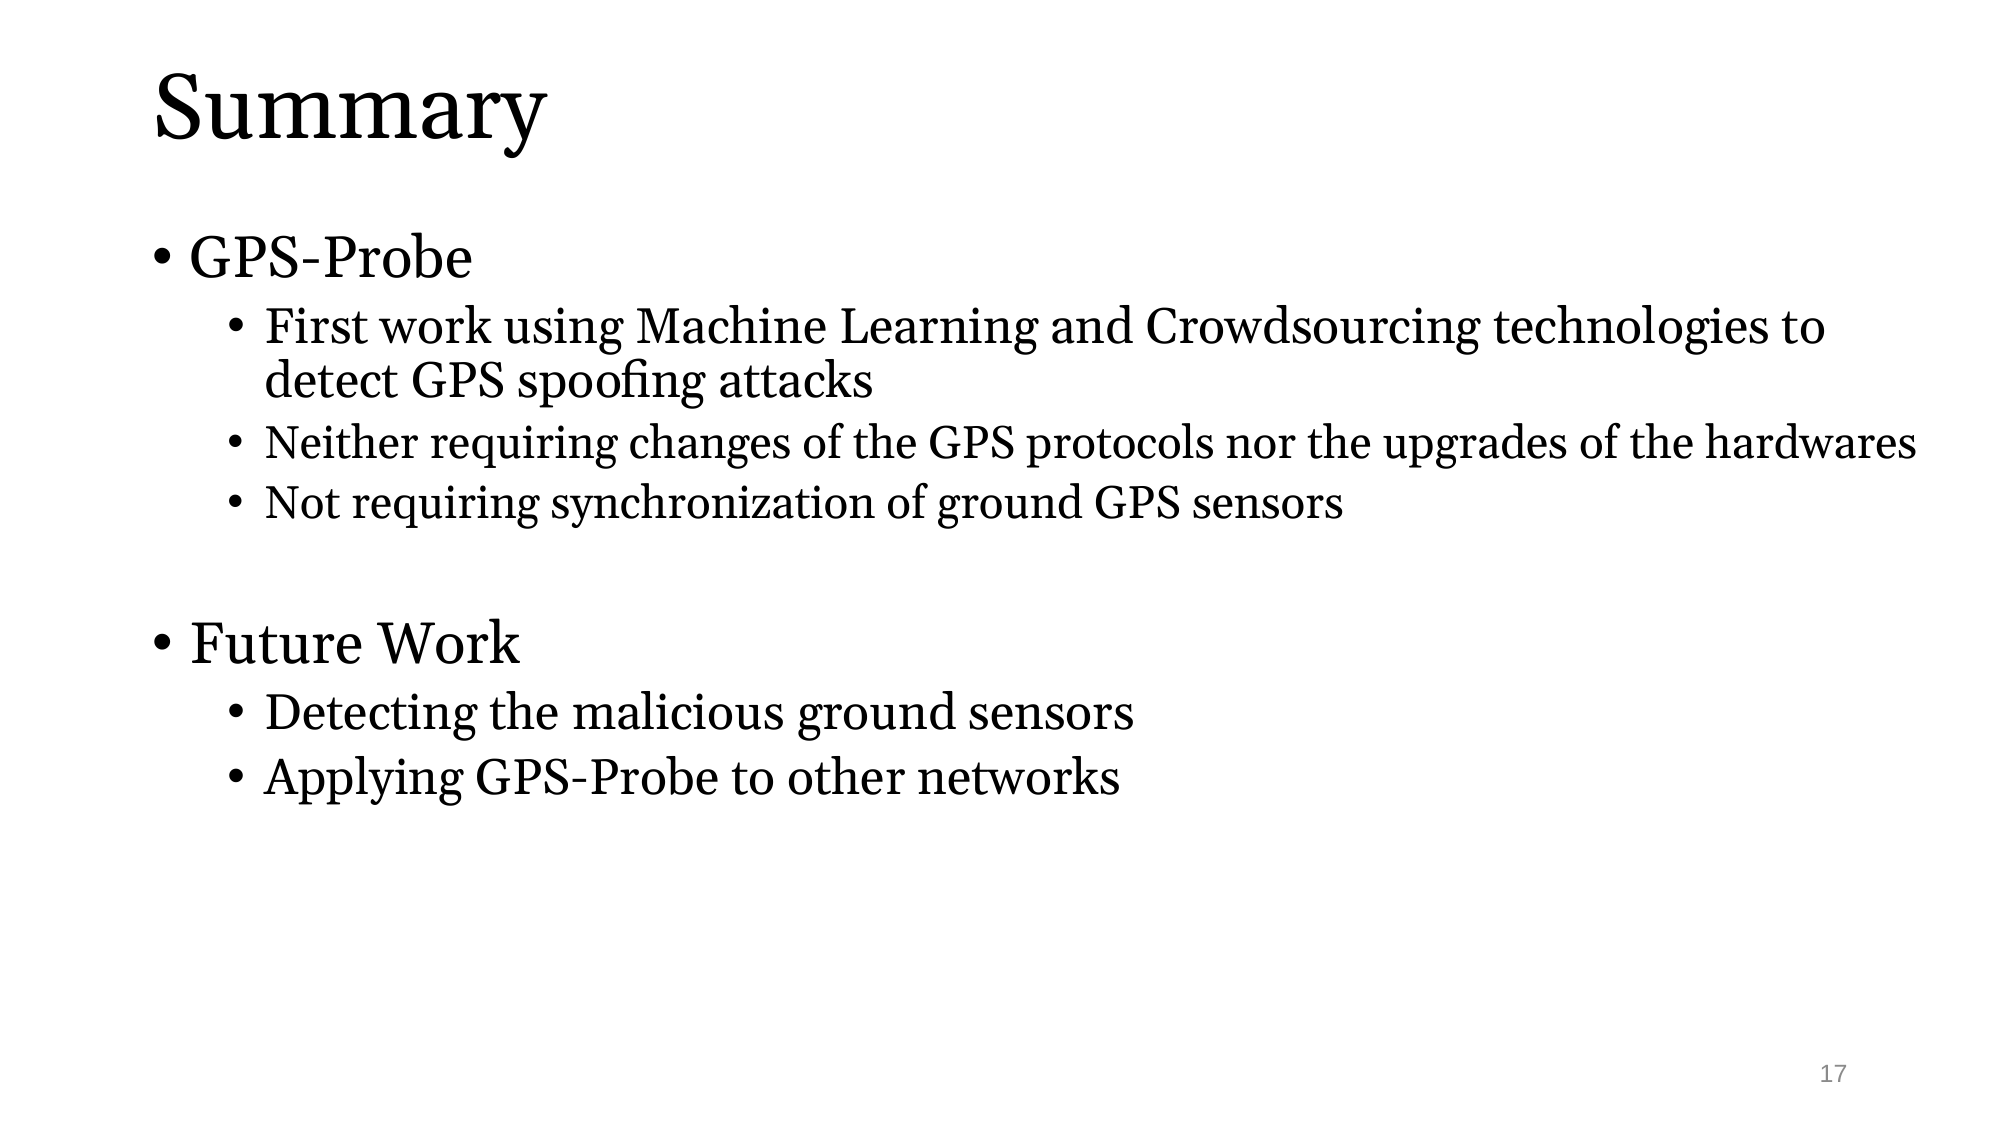

# Summary
GPS-Probe
First work using Machine Learning and Crowdsourcing technologies to detect GPS spoofing attacks
Neither requiring changes of the GPS protocols nor the upgrades of the hardwares
Not requiring synchronization of ground GPS sensors

Future Work
Detecting the malicious ground sensors
Applying GPS-Probe to other networks

17